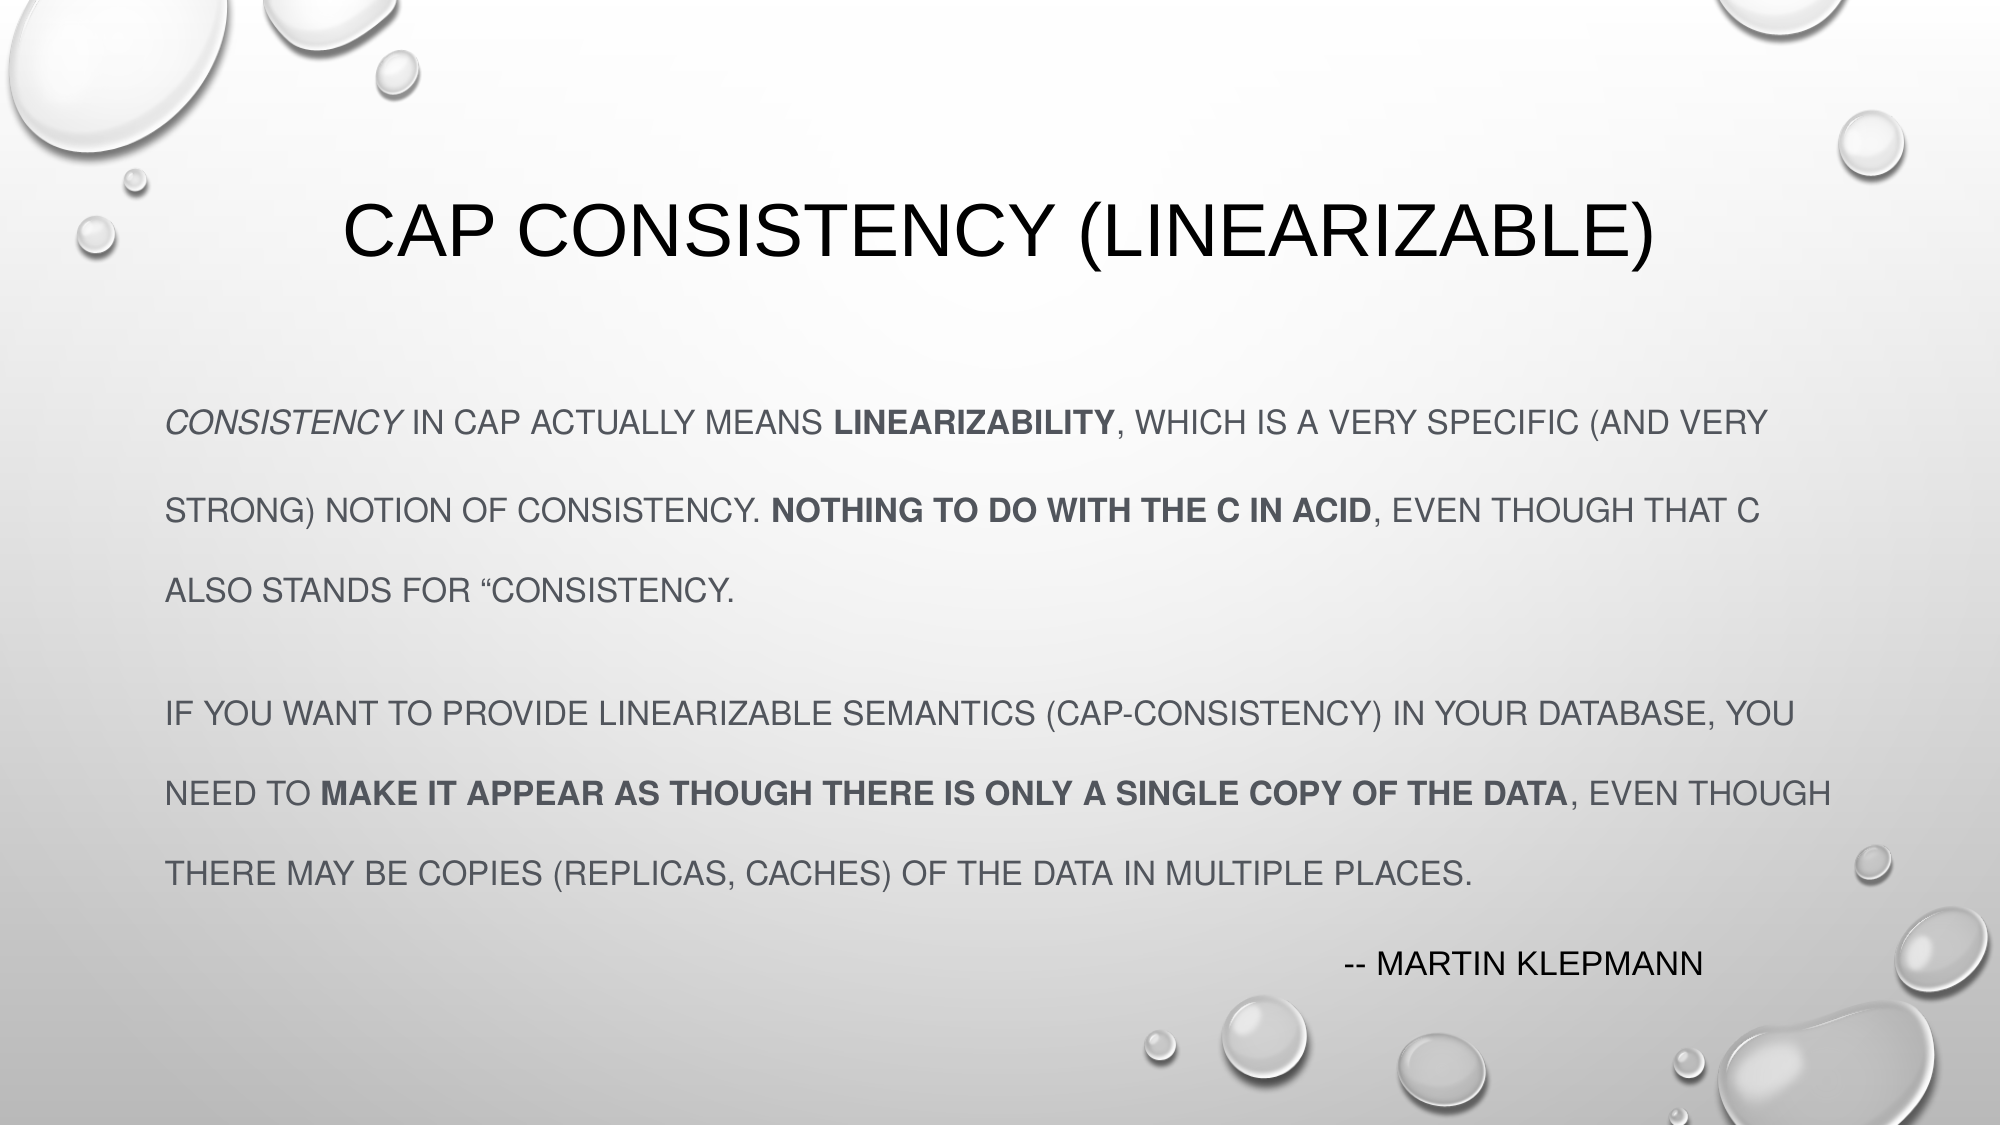

# CAP Consistency (Linearizable)
Consistency in CAP actually means linearizability, which is a very specific (and very strong) notion of consistency. nothing to do with the C in ACID, even though that C also stands for “consistency.
if you want to provide linearizable semantics (CAP-consistency) in your database, you need to make it appear as though there is only a single copy of the data, even though there may be copies (replicas, caches) of the data in multiple places.
 -- Martin klepmann